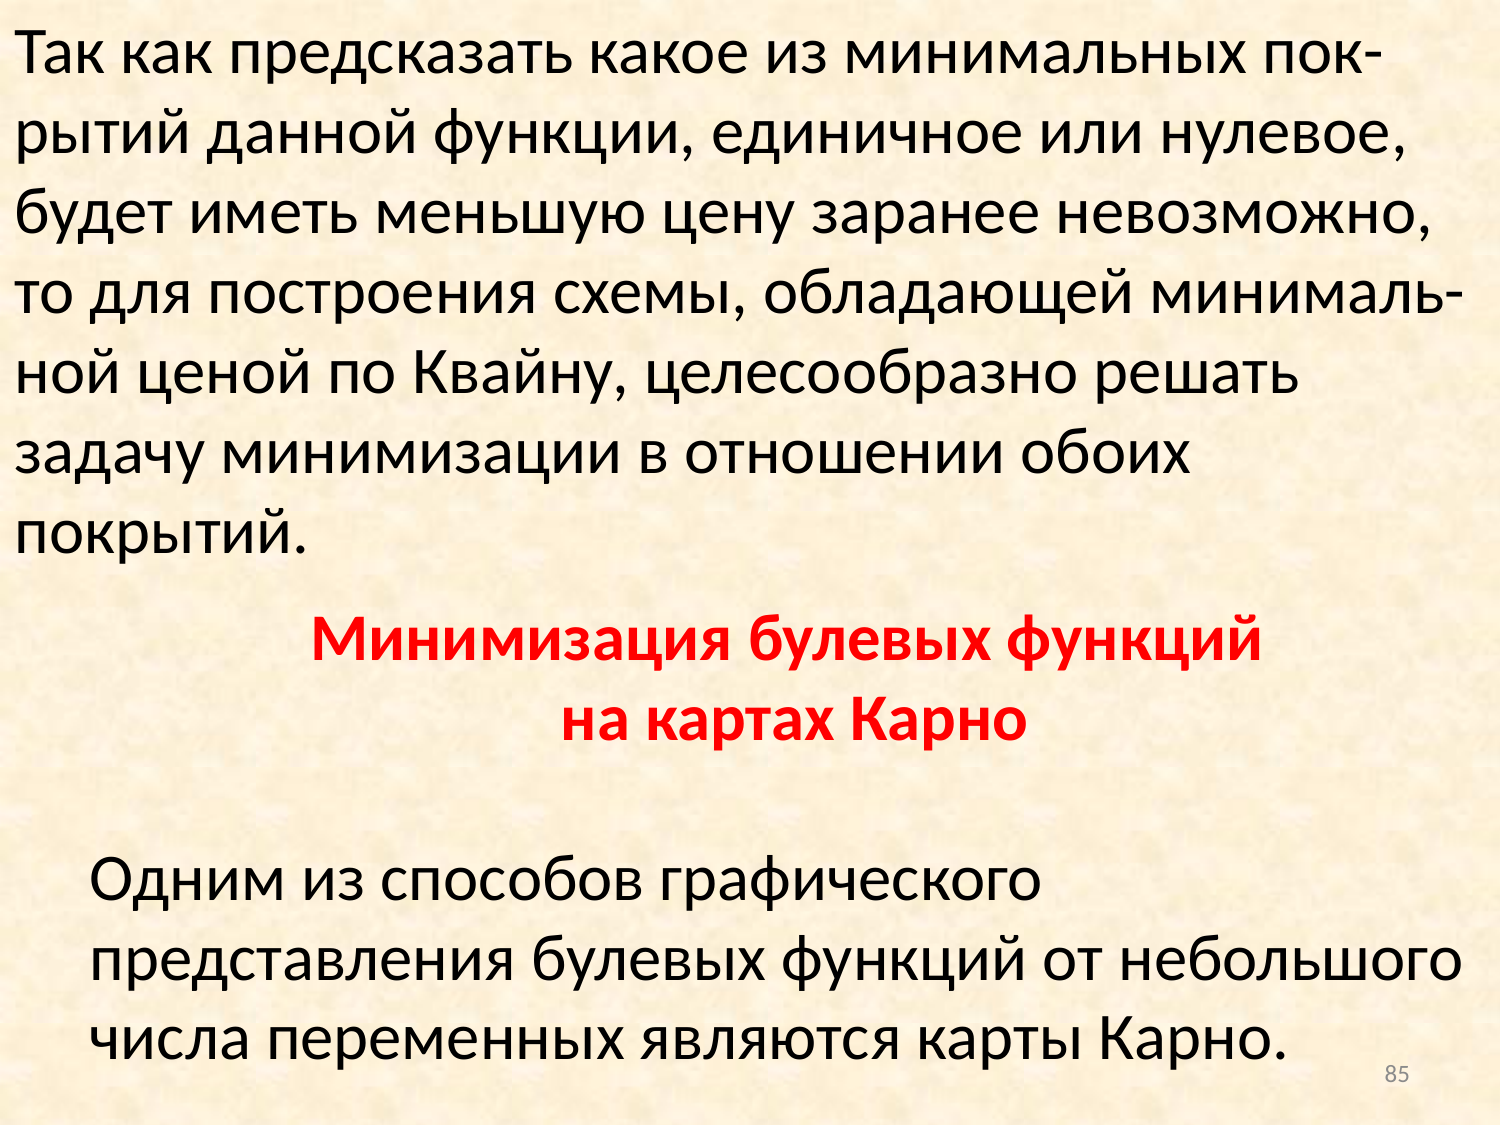

Так как предсказать какое из минимальных пок-рытий данной функции, единичное или нулевое, будет иметь меньшую цену заранее невозможно, то для построения схемы, обладающей минималь-ной ценой по Квайну, целесообразно решать задачу минимизации в отношении обоих покрытий.
Минимизация булевых функций
 на картах Карно

Одним из способов графического представления булевых функций от небольшого числа переменных являются карты Карно.

85